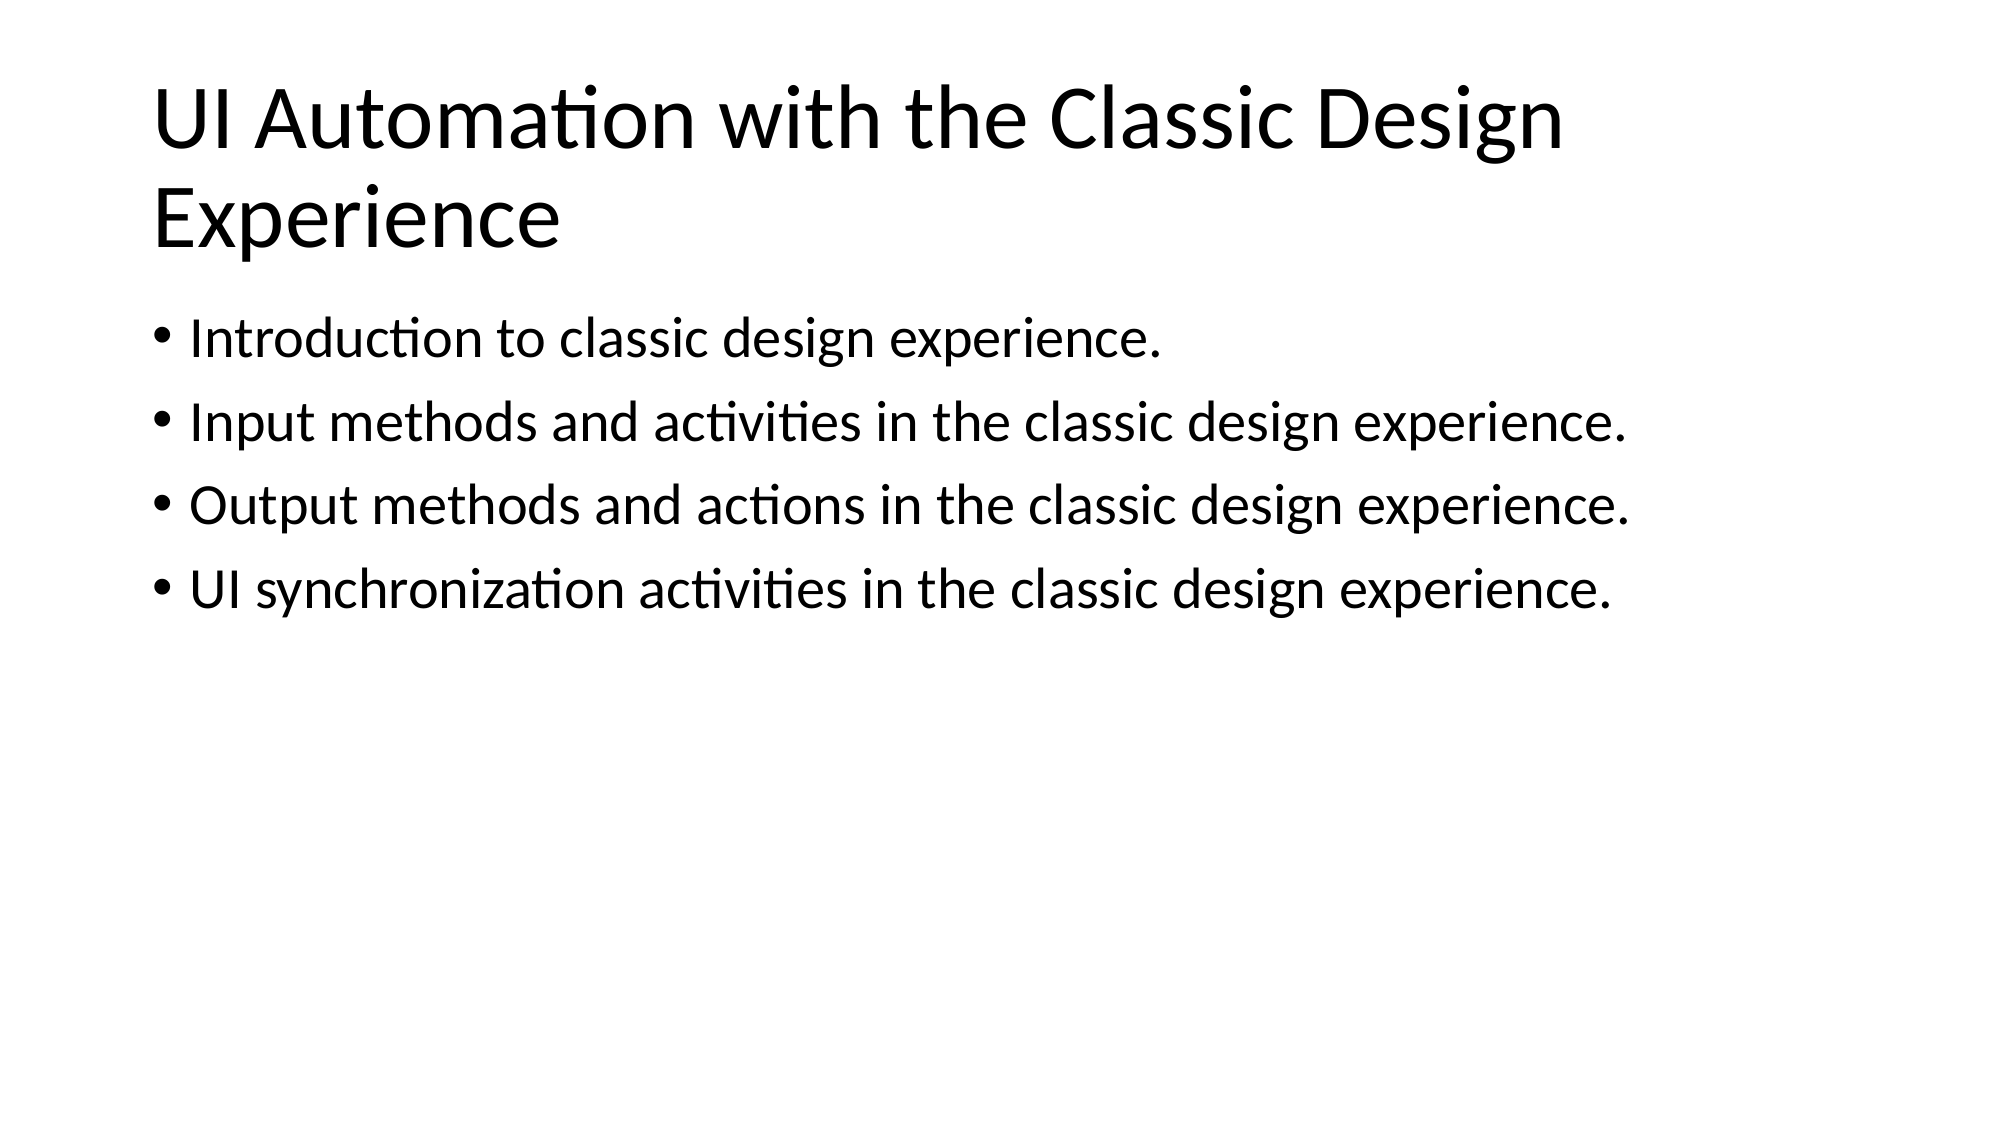

# UI Automation with the Classic Design Experience
Introduction to classic design experience.
Input methods and activities in the classic design experience.
Output methods and actions in the classic design experience.
UI synchronization activities in the classic design experience.